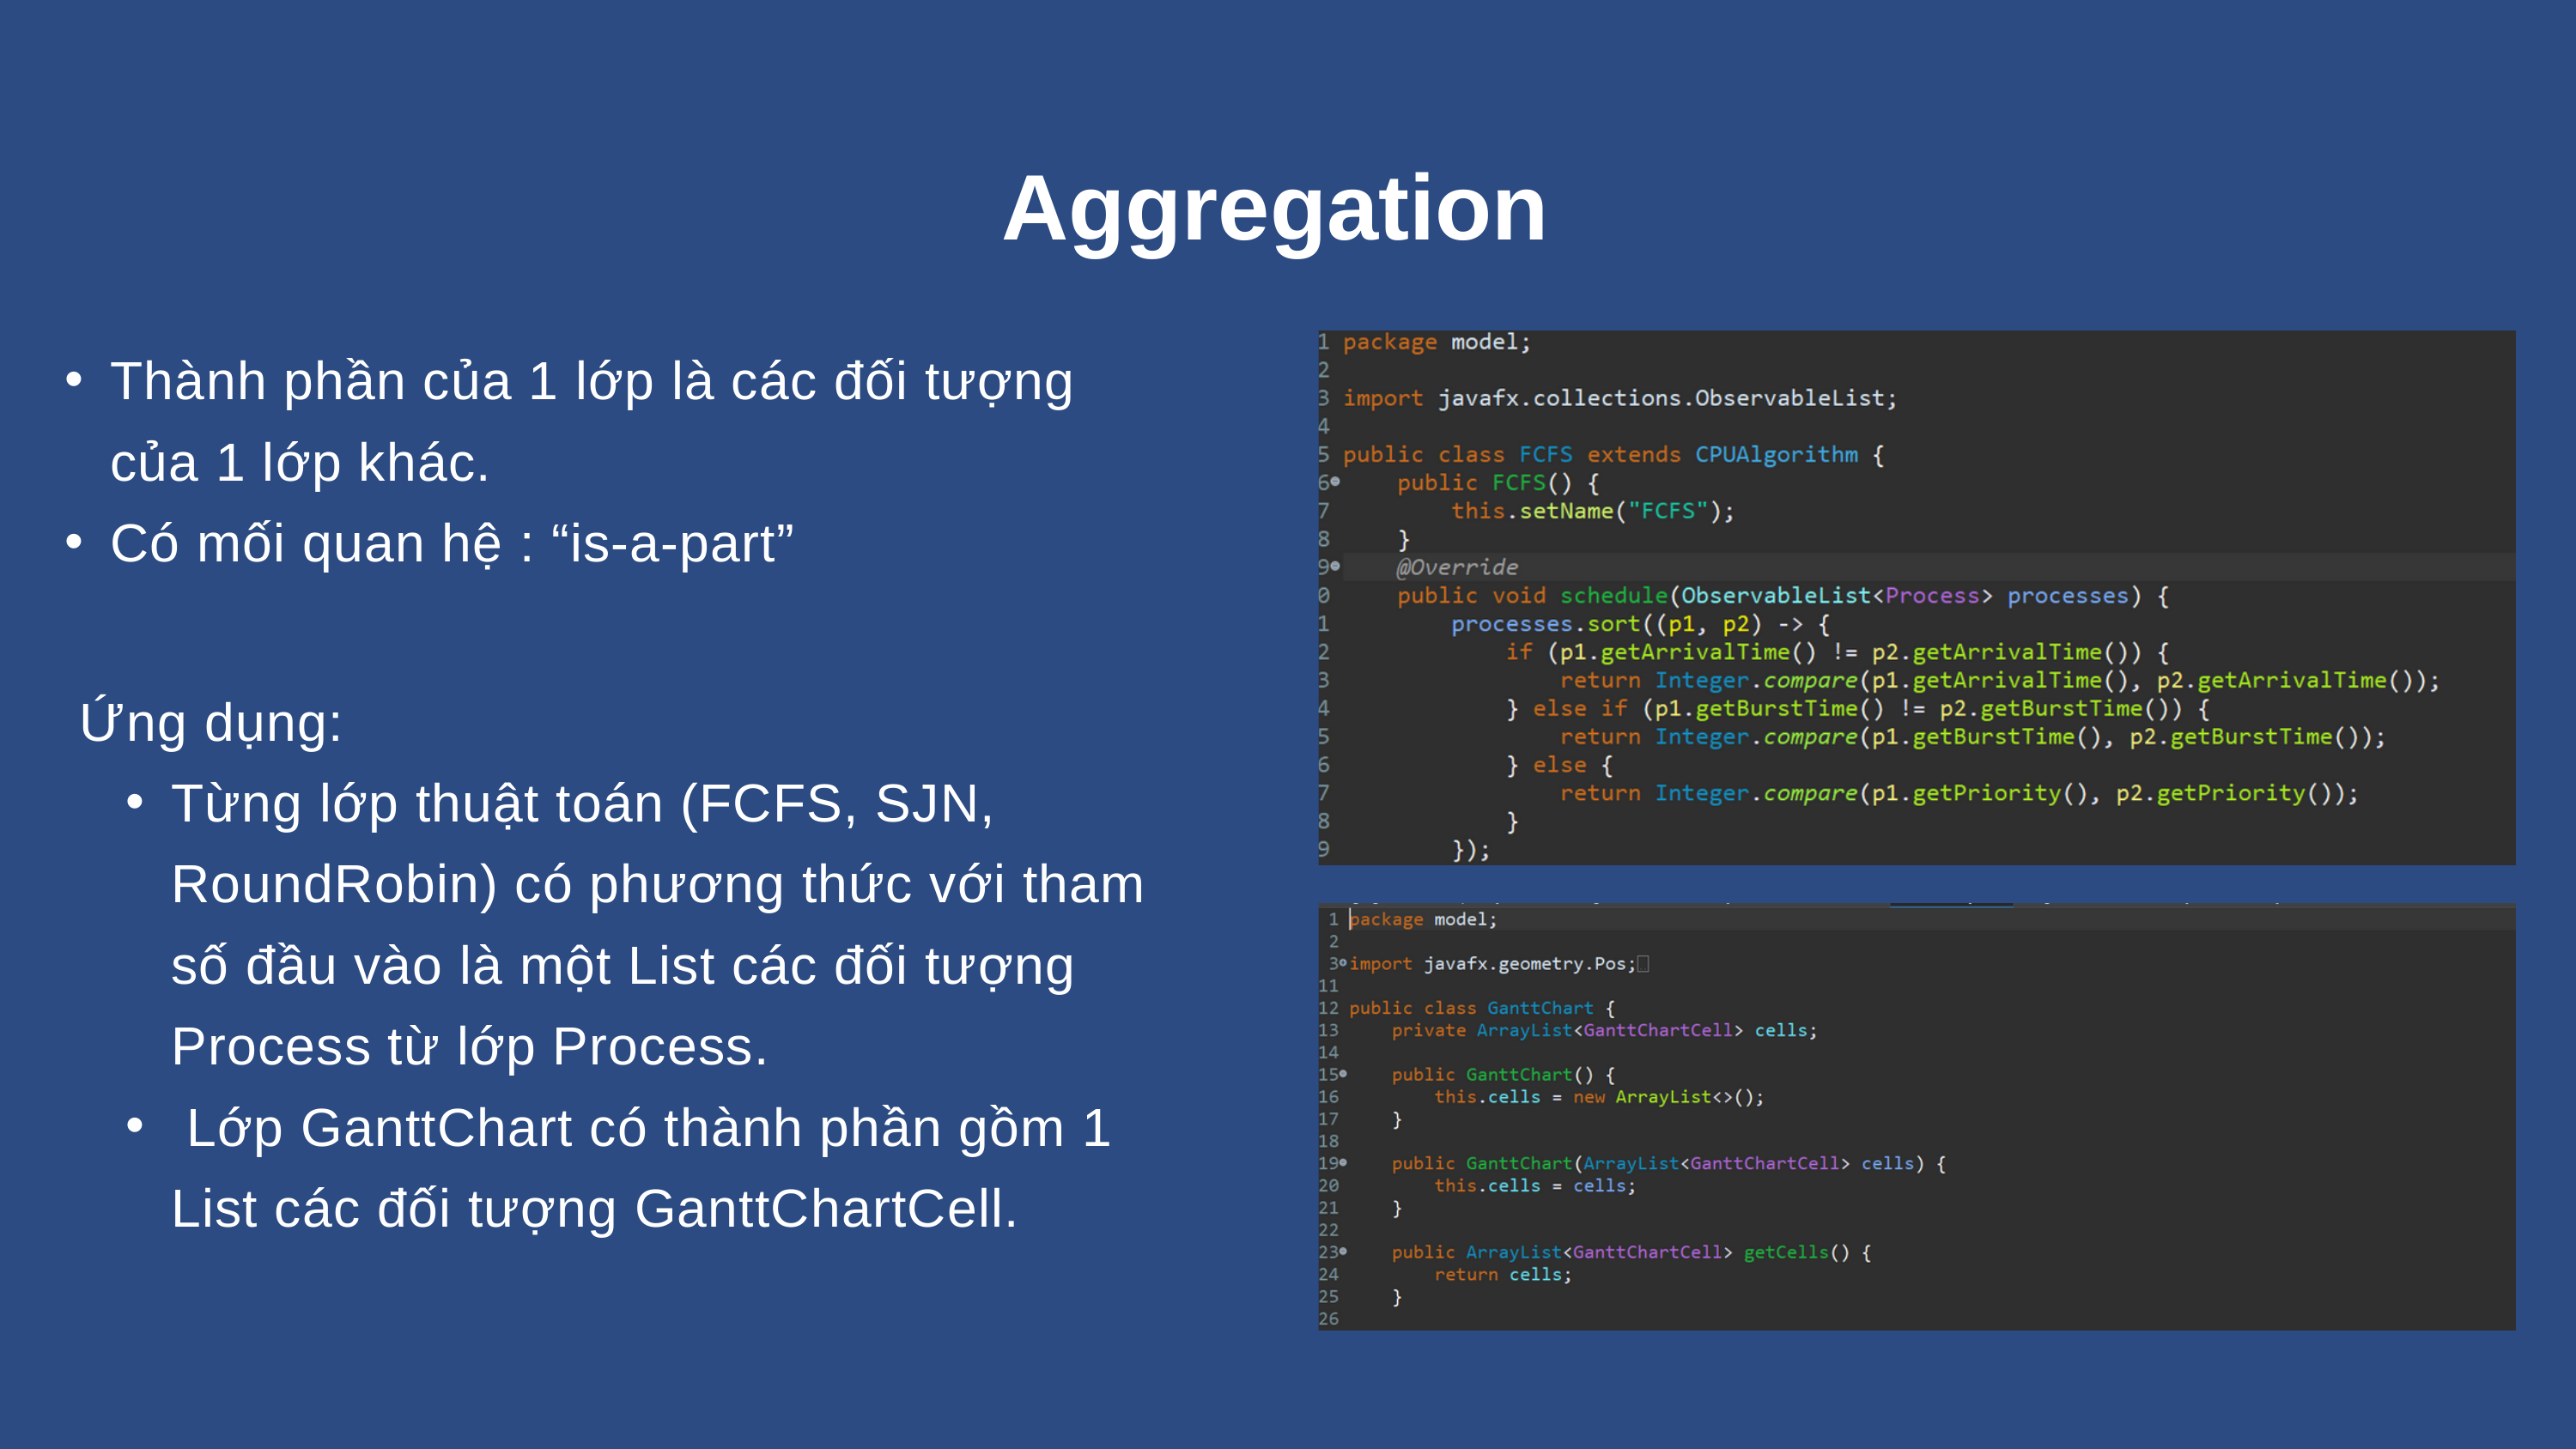

Aggregation
Thành phần của 1 lớp là các đối tượng của 1 lớp khác.
Có mối quan hệ : “is-a-part”

Ứng dụng:
Từng lớp thuật toán (FCFS, SJN, RoundRobin) có phương thức với tham số đầu vào là một List các đối tượng Process từ lớp Process.
 Lớp GanttChart có thành phần gồm 1 List các đối tượng GanttChartCell.